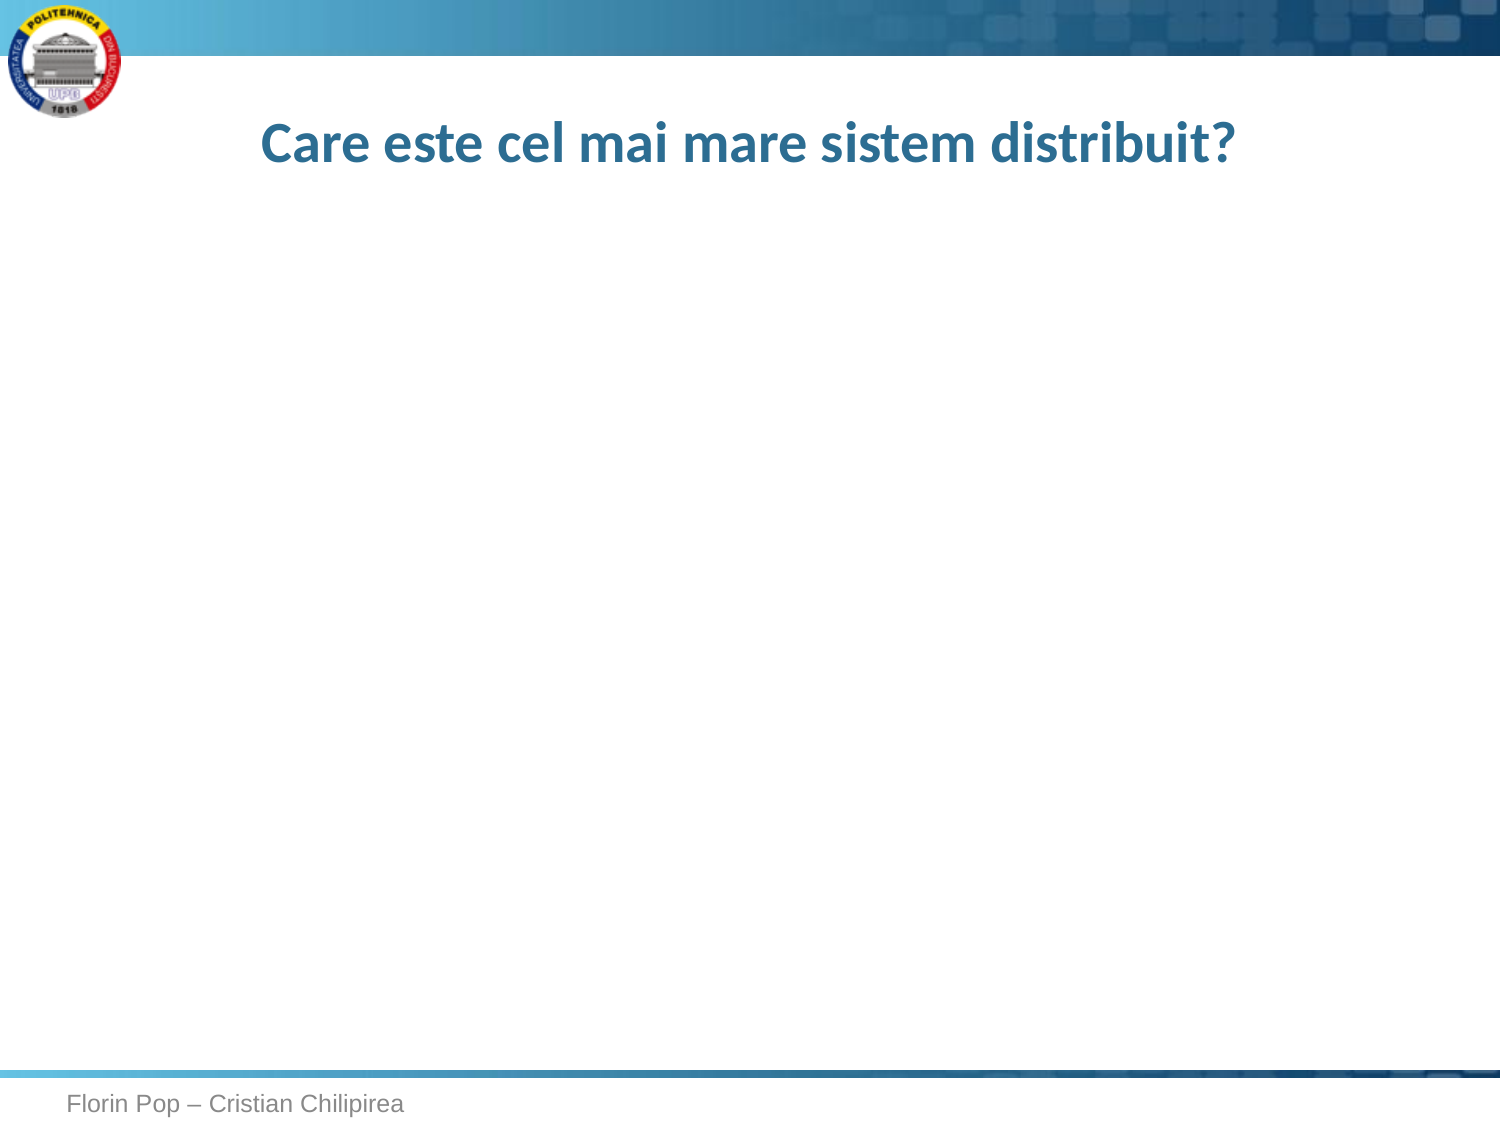

# Care este cel mai mare sistem distribuit?

Florin Pop – Cristian Chilipirea